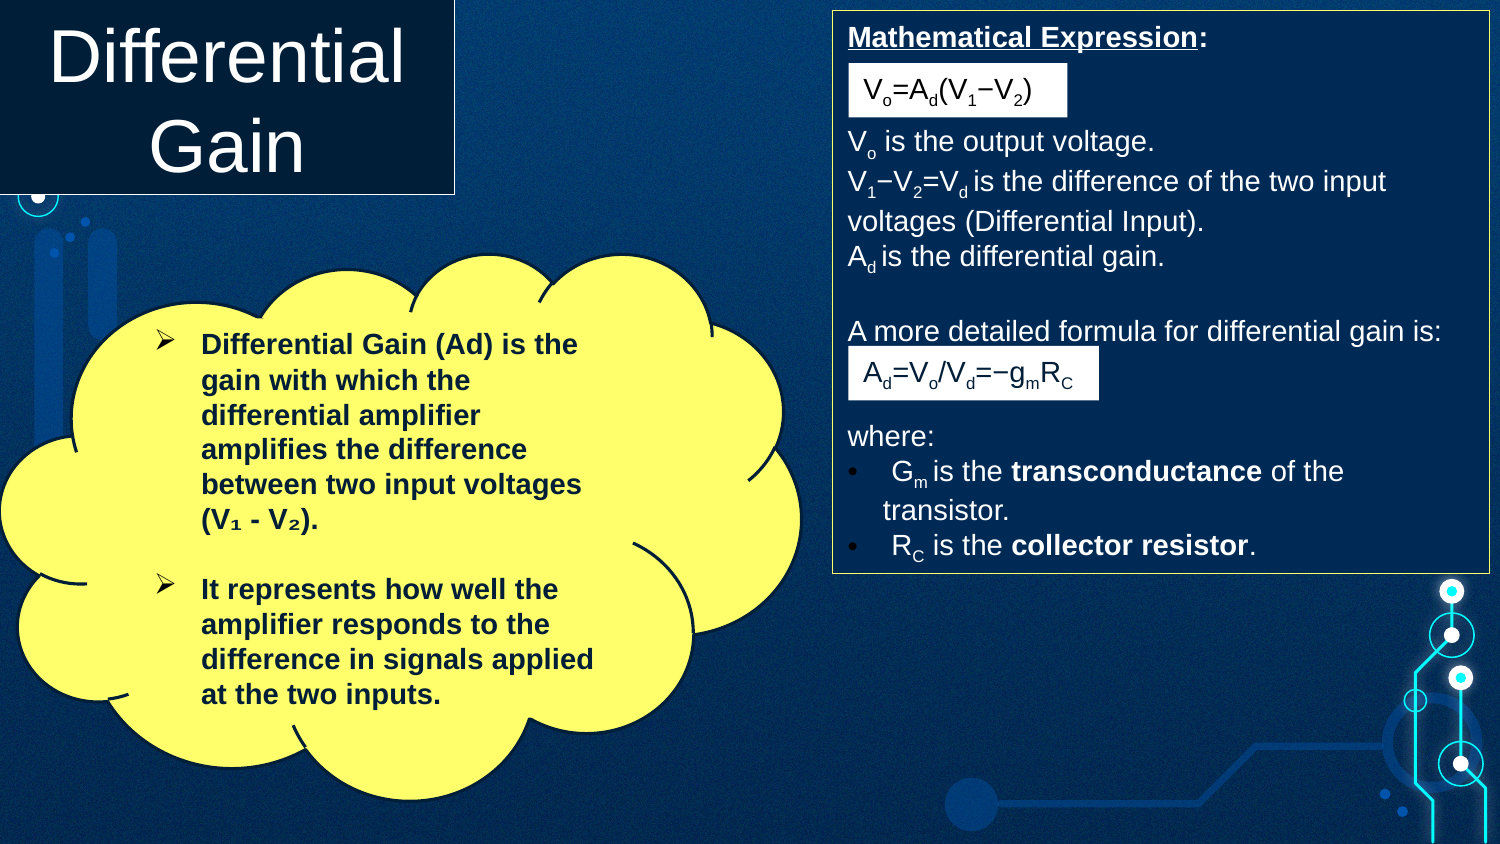

Differential Gain
Mathematical Expression:
Vo​ is the output voltage.
V1−V2=Vd is the difference of the two input voltages (Differential Input).
Ad​ is the differential gain.
A more detailed formula for differential gain is:

where:
 Gm is the transconductance of the transistor.
 RC is the collector resistor.
Vo=Ad​(V1​−V2​)

Differential Gain (Ad) is the gain with which the differential amplifier amplifies the difference between two input voltages (V₁ - V₂).
It represents how well the amplifier responds to the difference in signals applied at the two inputs.
Ad=Vo/Vd=−gmRC